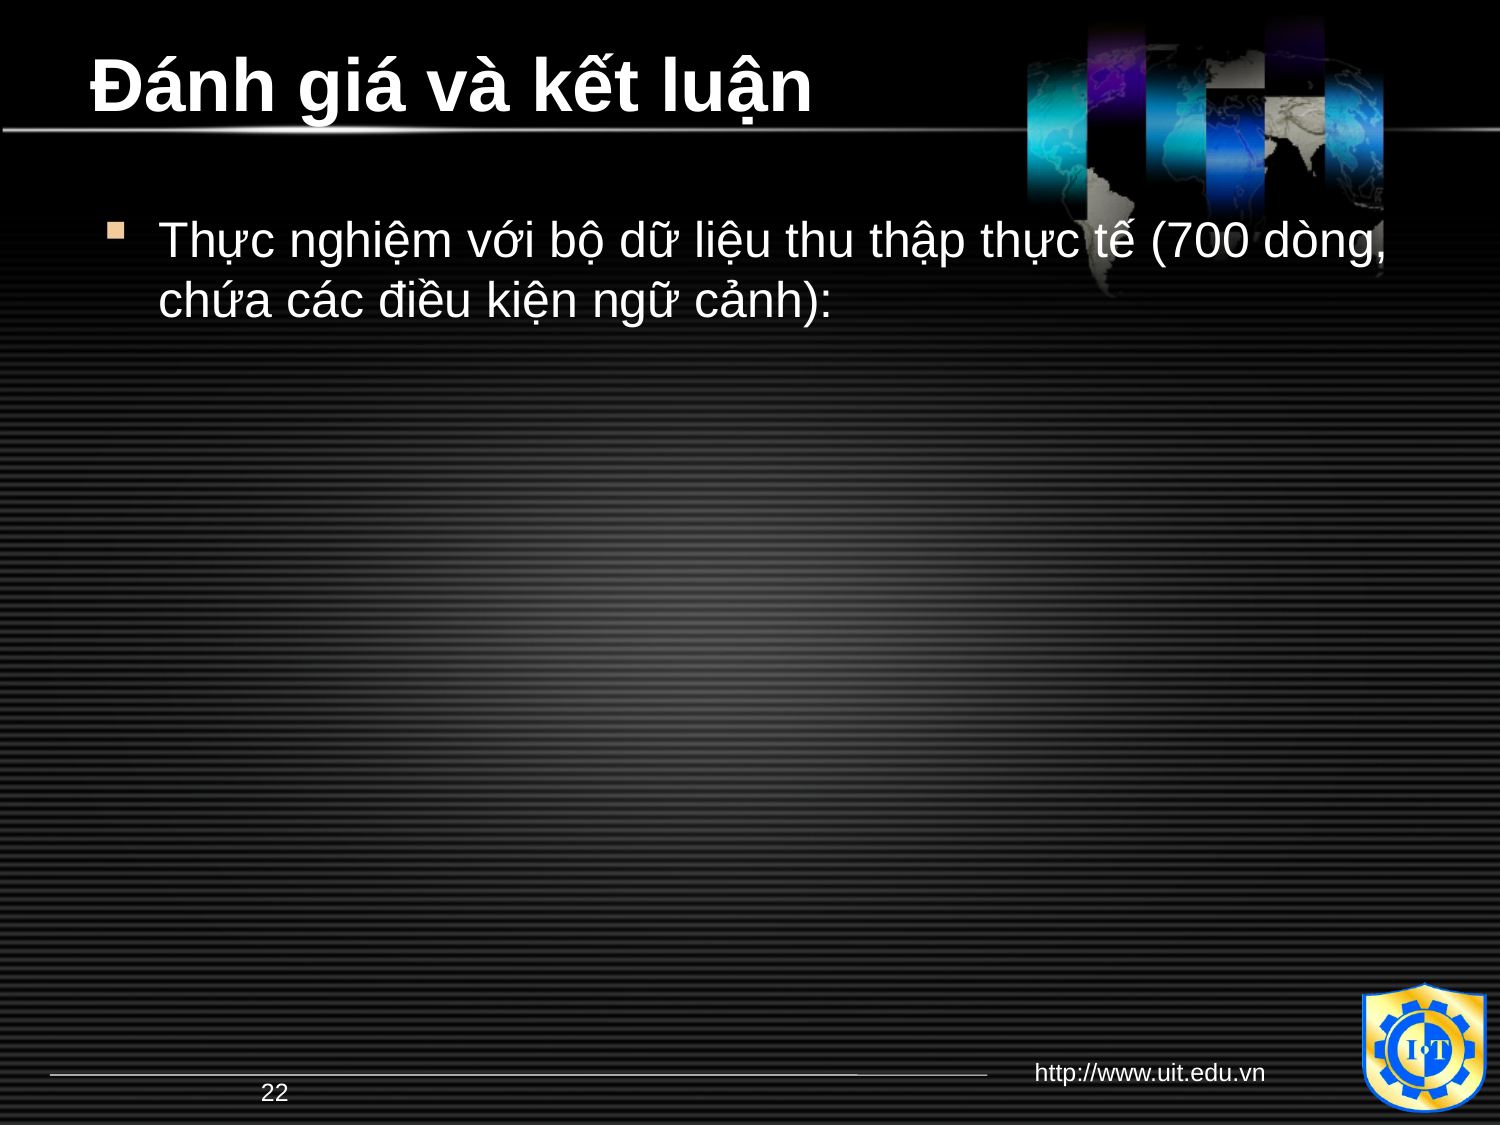

# Đánh giá và kết luận
Thực nghiệm với bộ dữ liệu thu thập thực tế (700 dòng, chứa các điều kiện ngữ cảnh):
http://www.uit.edu.vn
22